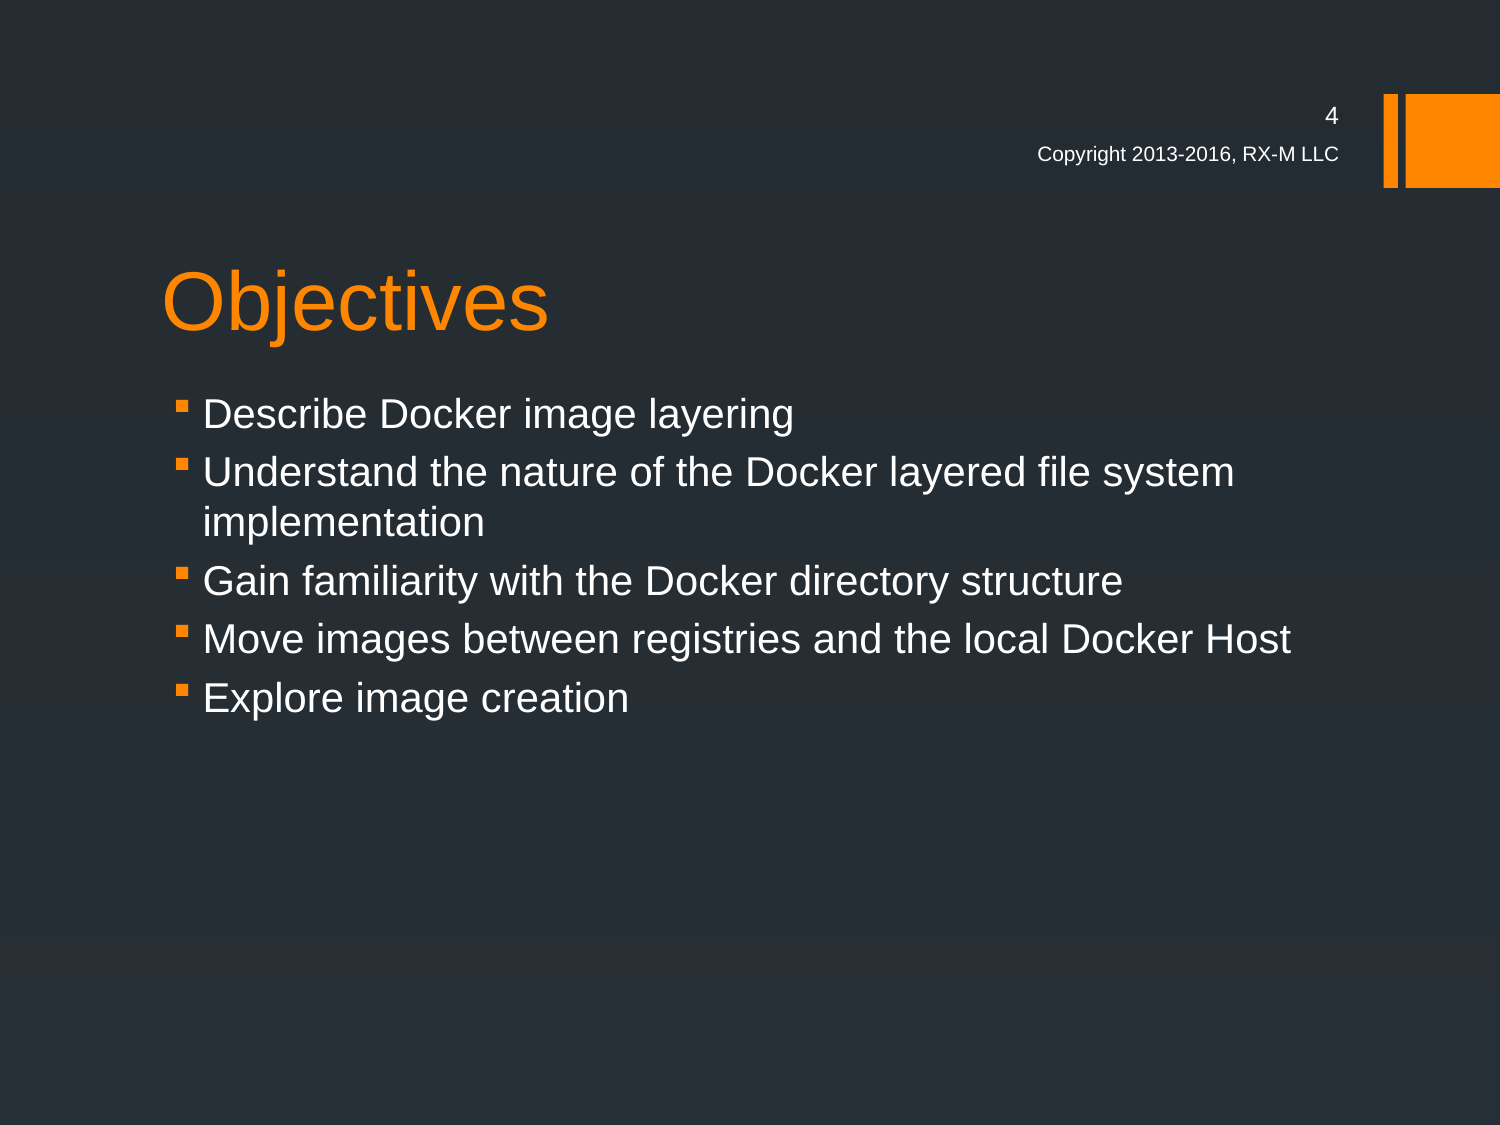

4
Copyright 2013-2016, RX-M LLC
# Objectives
Describe Docker image layering
Understand the nature of the Docker layered file system implementation
Gain familiarity with the Docker directory structure
Move images between registries and the local Docker Host
Explore image creation